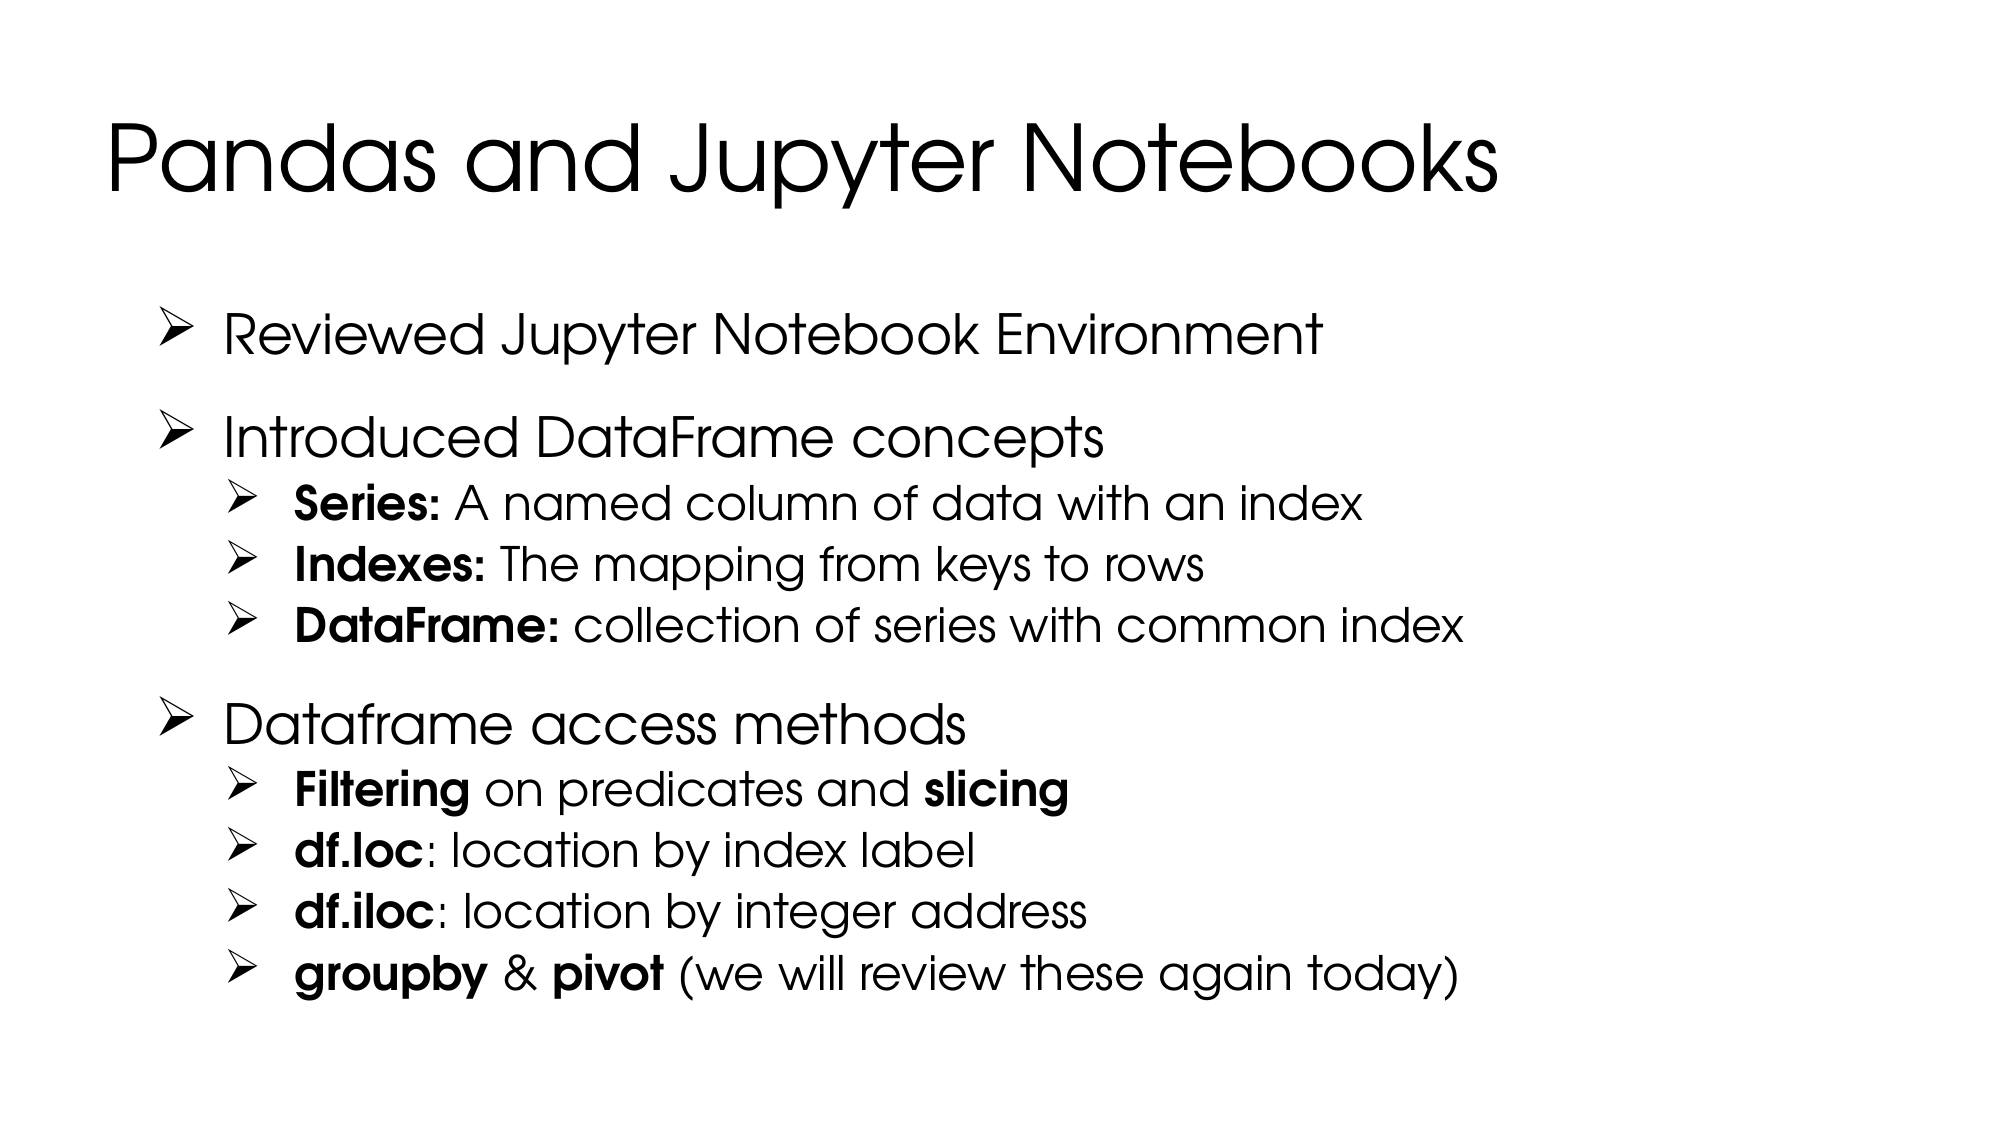

# Pandas and Jupyter Notebooks
Reviewed Jupyter Notebook Environment
Introduced DataFrame concepts
Series: A named column of data with an index
Indexes: The mapping from keys to rows
DataFrame: collection of series with common index
Dataframe access methods
Filtering on predicates and slicing
df.loc: location by index label
df.iloc: location by integer address
groupby & pivot (we will review these again today)